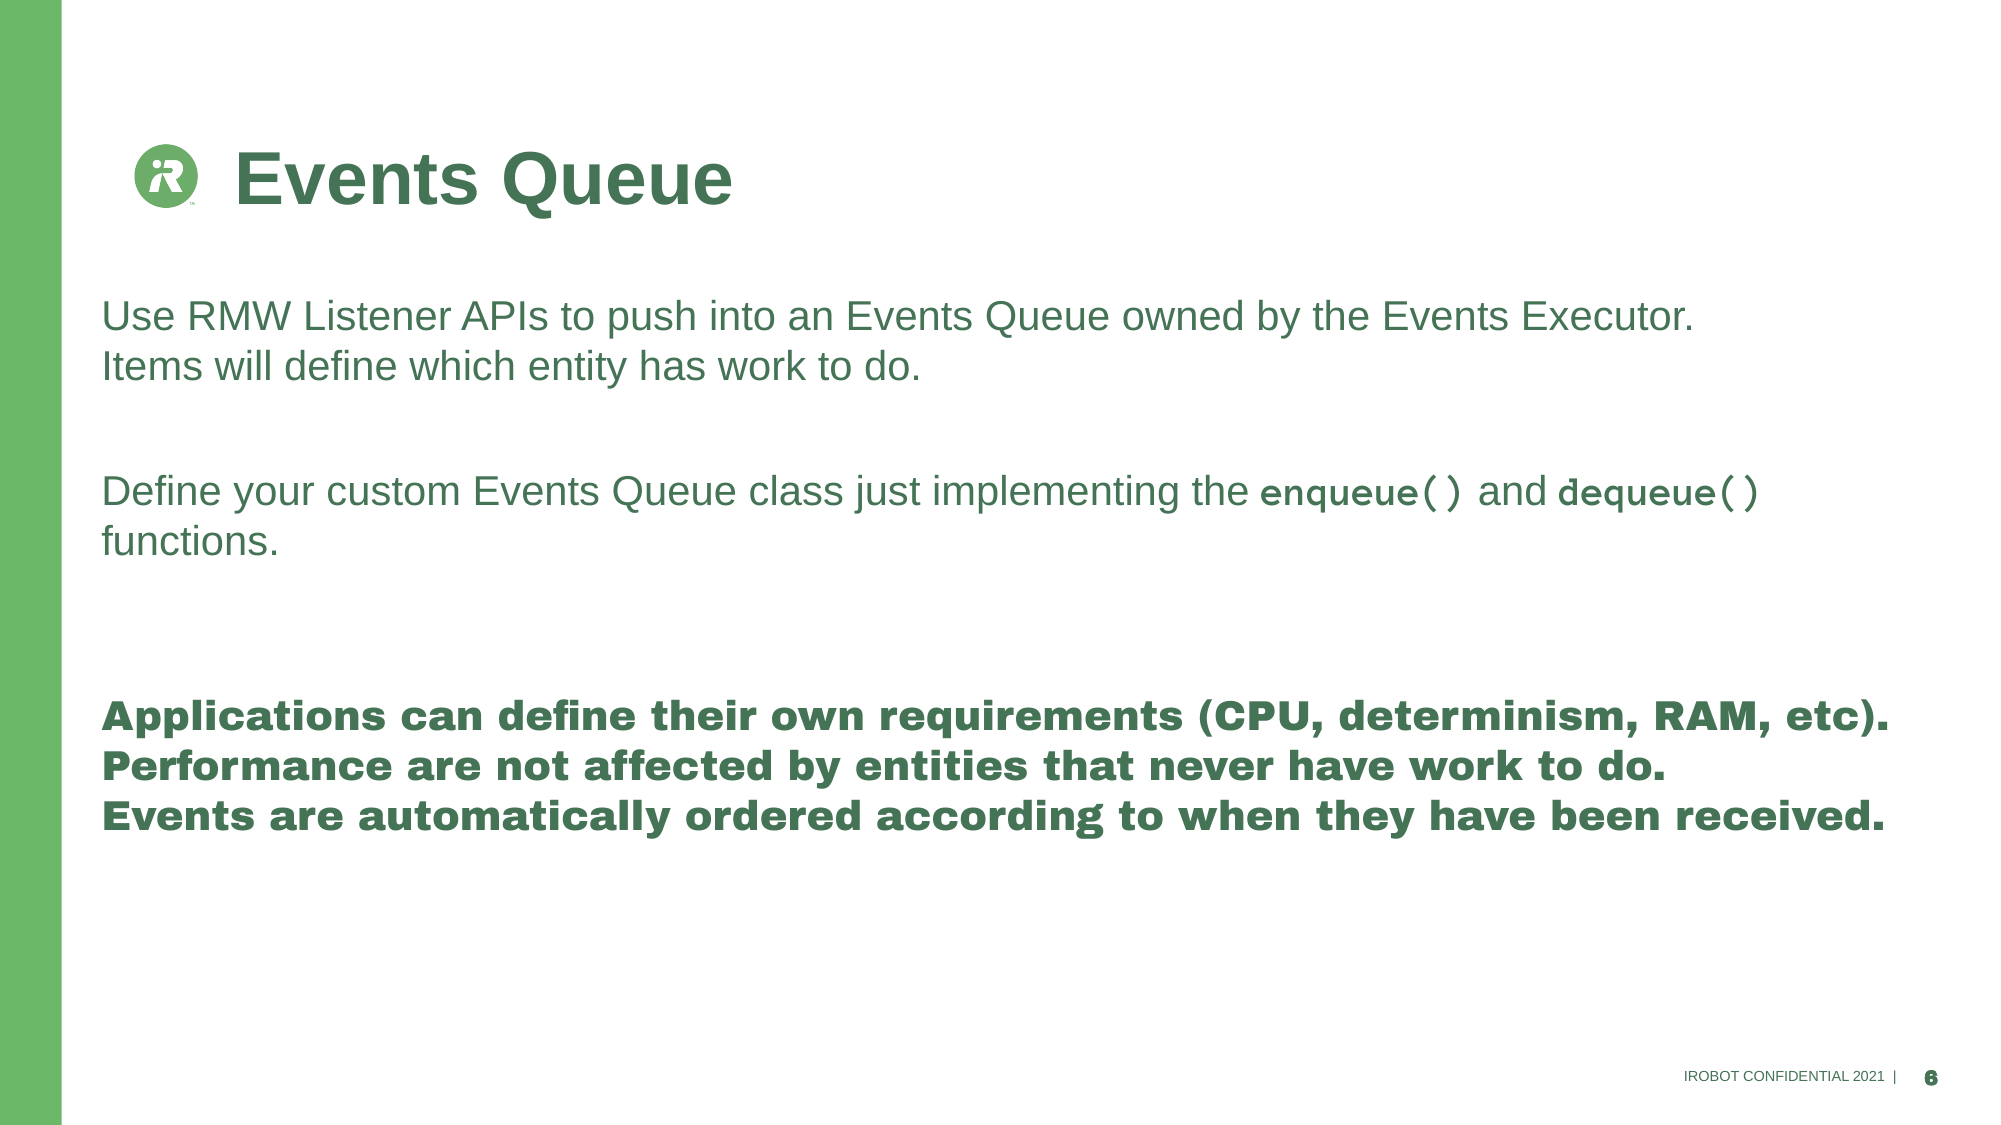

Events Queue
Use RMW Listener APIs to push into an Events Queue owned by the Events Executor.
Items will define which entity has work to do.
Define your custom Events Queue class just implementing the enqueue() and dequeue() functions.
Applications can define their own requirements (CPU, determinism, RAM, etc).
Performance are not affected by entities that never have work to do.
Events are automatically ordered according to when they have been received.